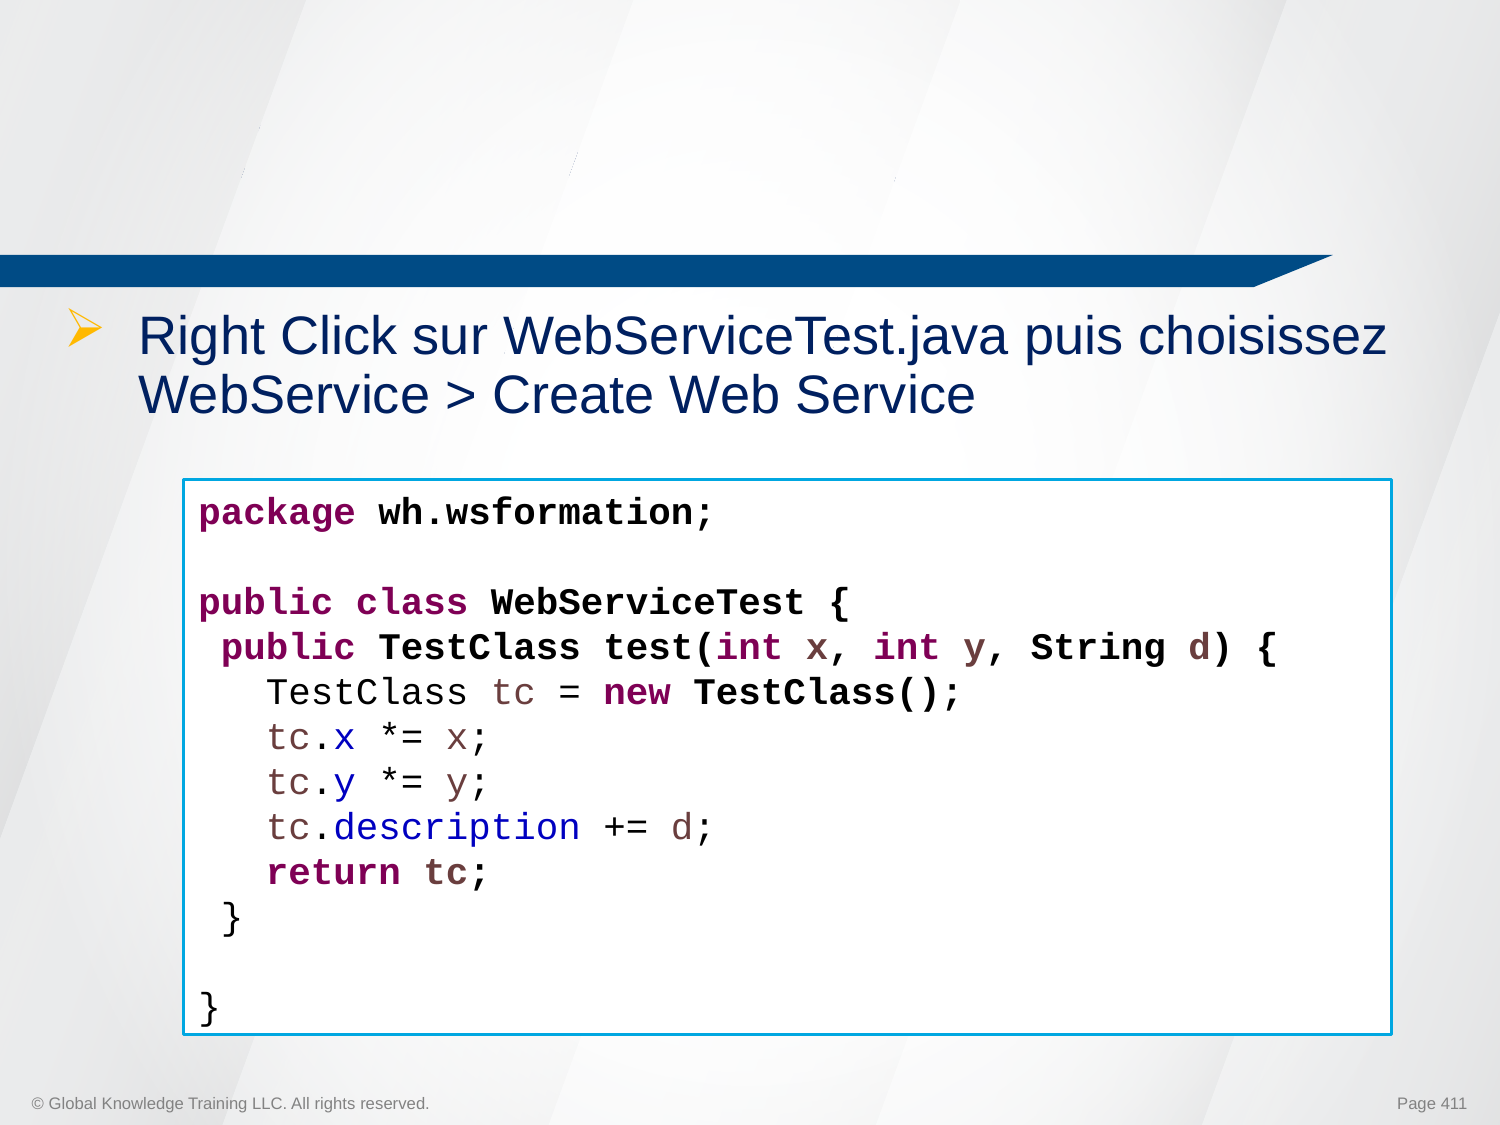

Right Click sur WebServiceTest.java puis choisissez WebService > Create Web Service
package wh.wsformation;

public class WebServiceTest {
 public TestClass test(int x, int y, String d) {
   TestClass tc = new TestClass();
   tc.x *= x;
   tc.y *= y;
   tc.description += d;
   return tc;
 }

}